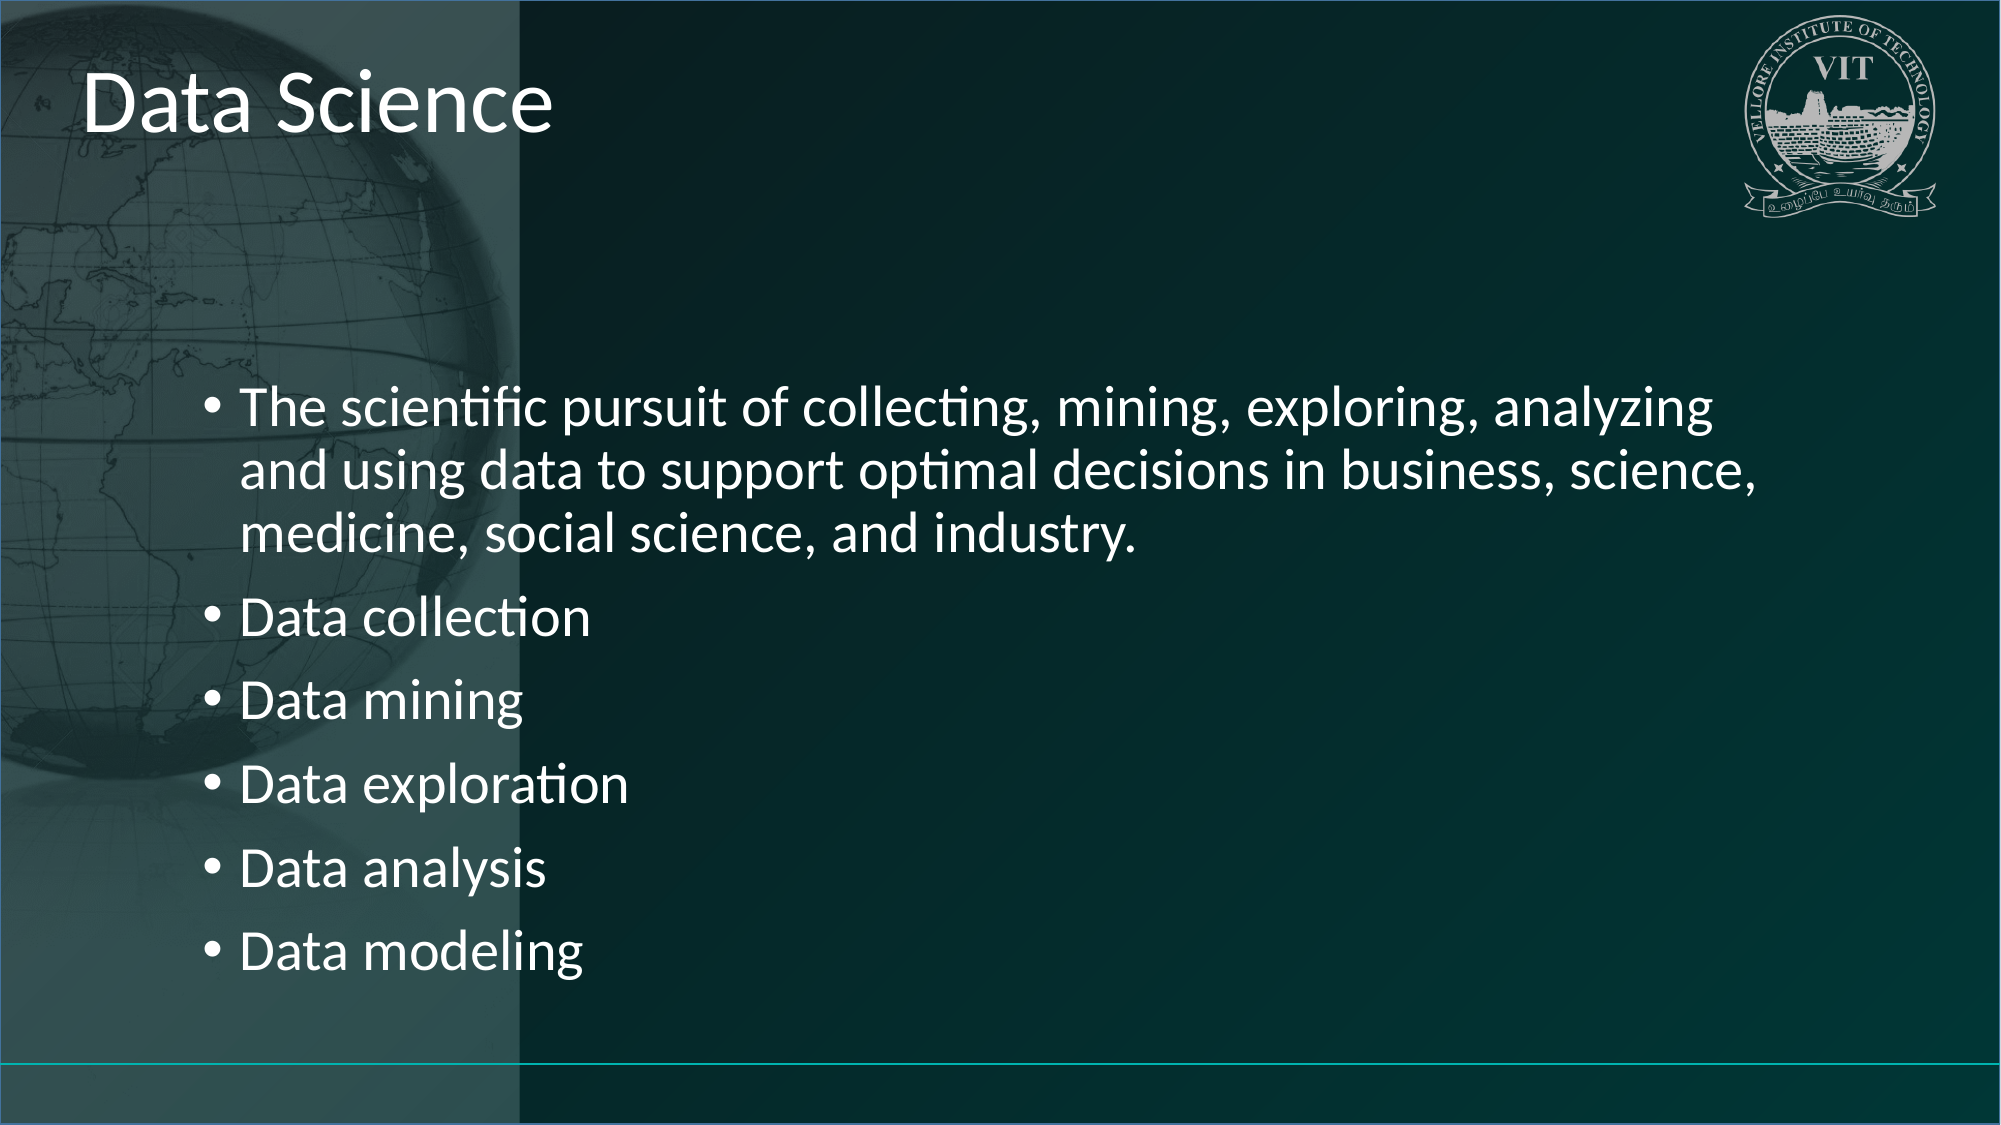

# Data Science
The scientific pursuit of collecting, mining, exploring, analyzing and using data to support optimal decisions in business, science, medicine, social science, and industry.
Data collection
Data mining
Data exploration
Data analysis
Data modeling